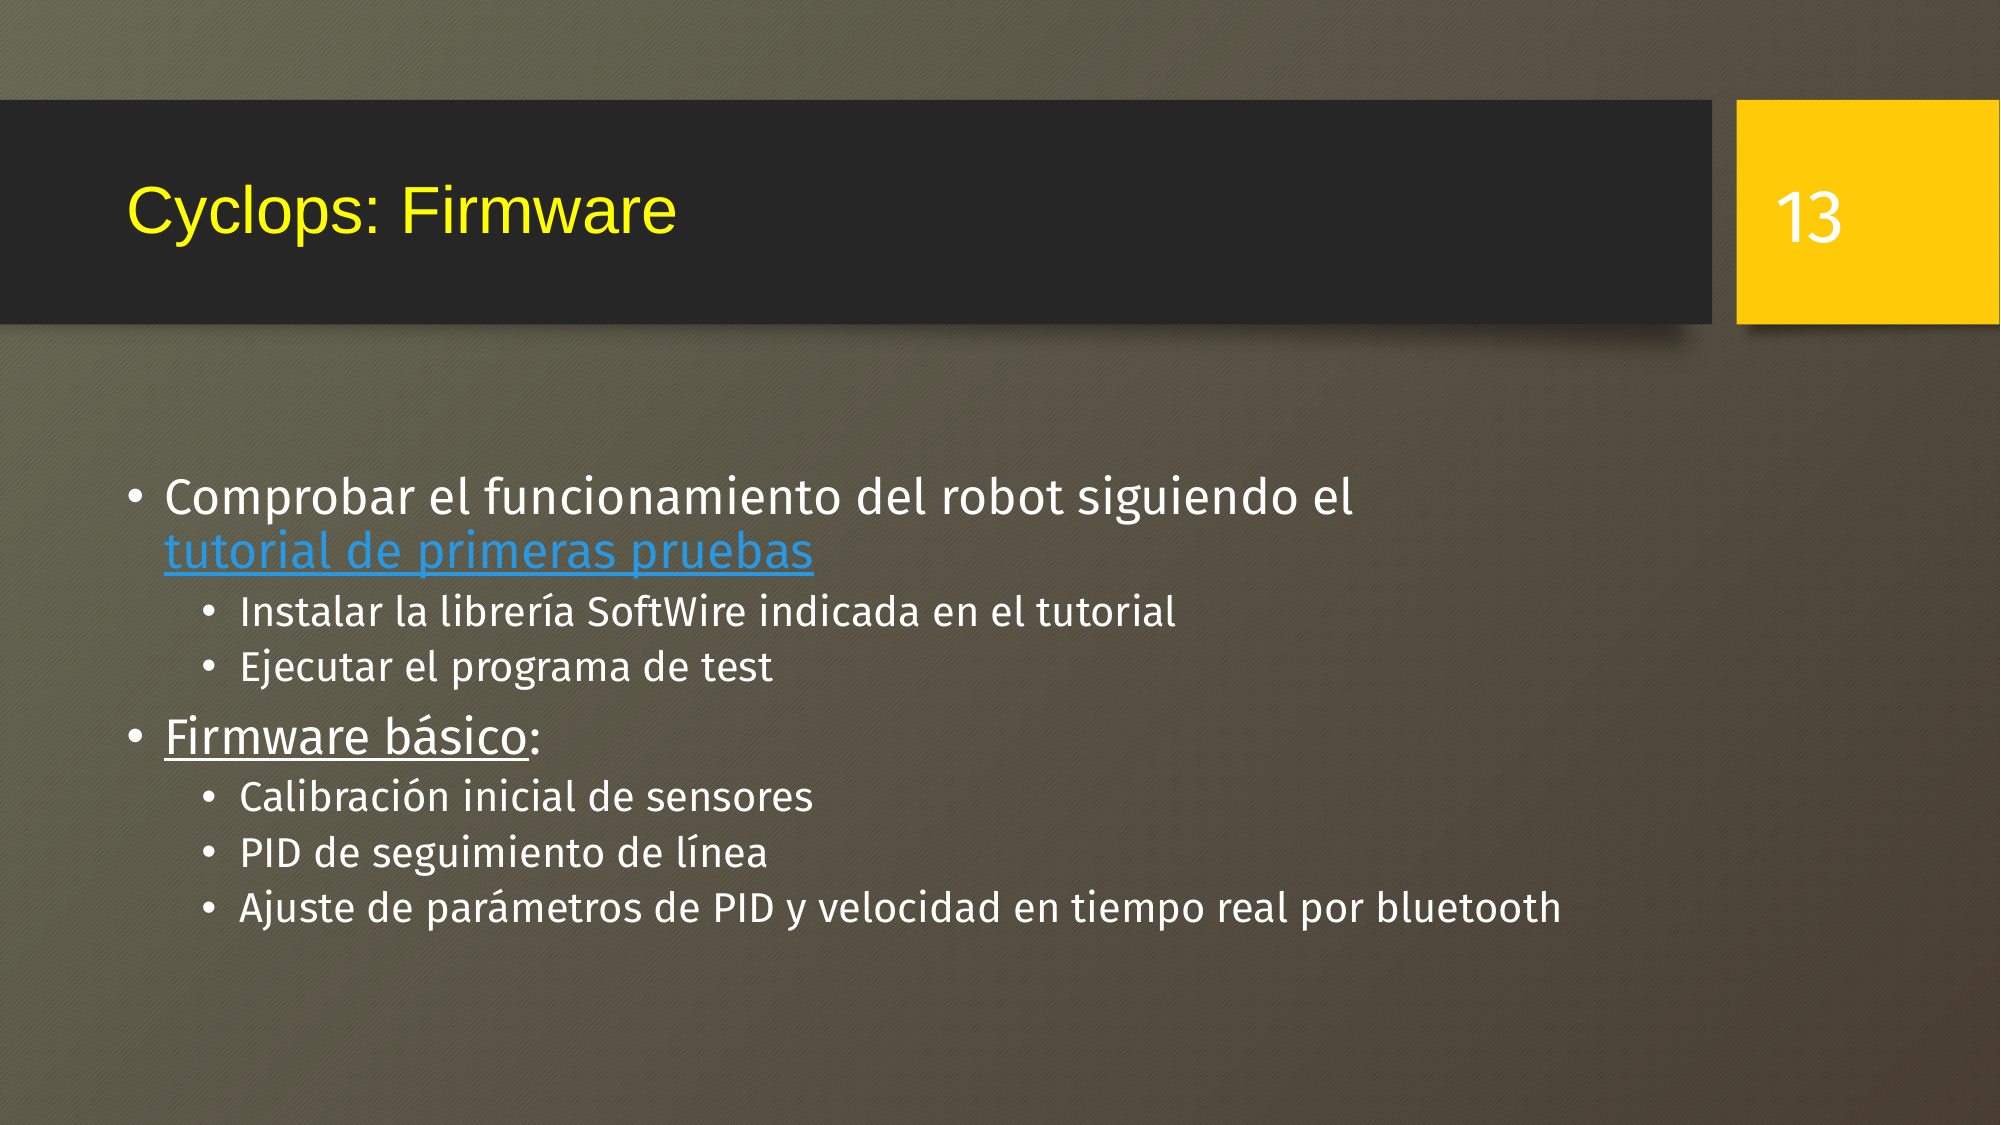

13
# Cyclops: Firmware

Comprobar el funcionamiento del robot siguiendo el tutorial de primeras pruebas
Instalar la librería SoftWire indicada en el tutorial
Ejecutar el programa de test
Firmware básico:
Calibración inicial de sensores
PID de seguimiento de línea
Ajuste de parámetros de PID y velocidad en tiempo real por bluetooth